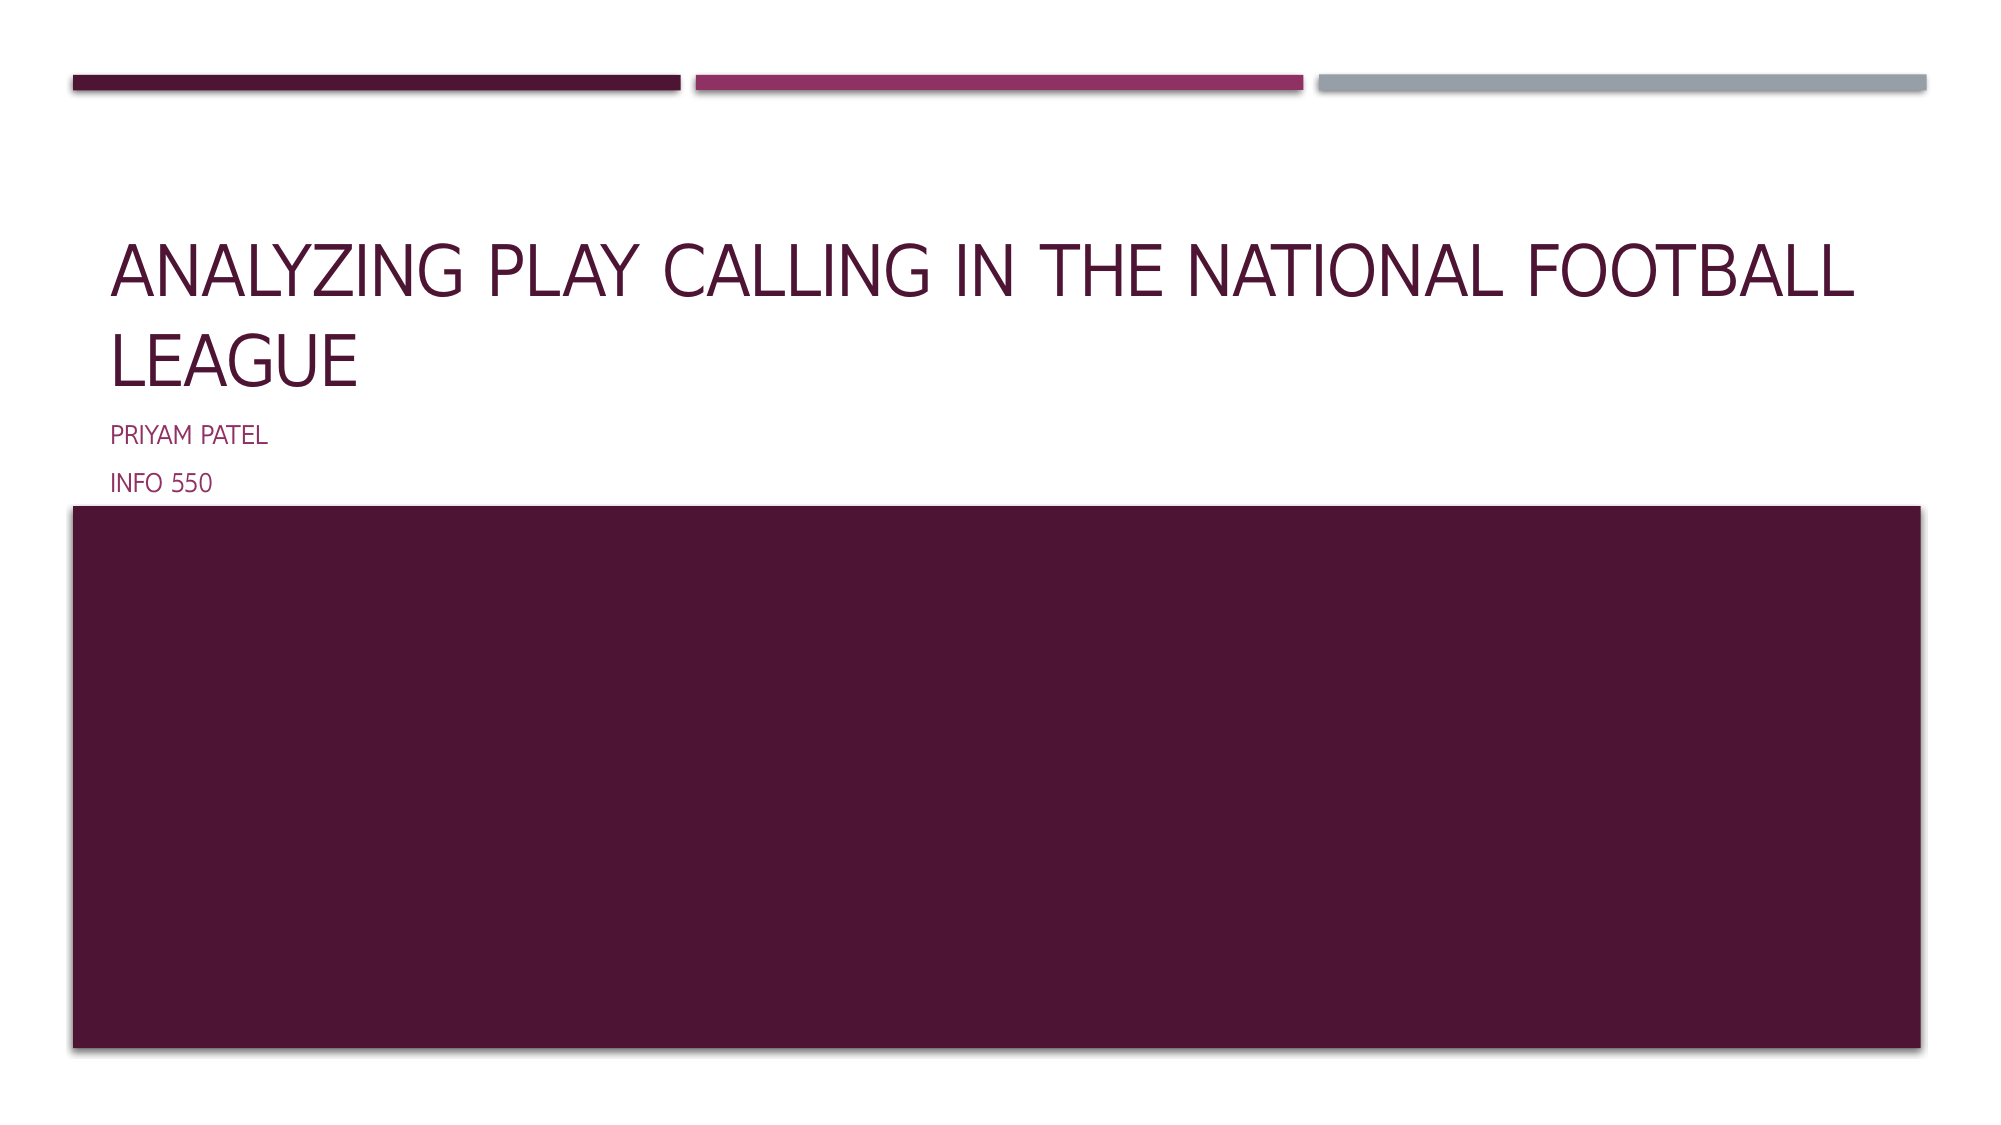

# Analyzing play calling in the national football league
Priyam Patel
INFO 550